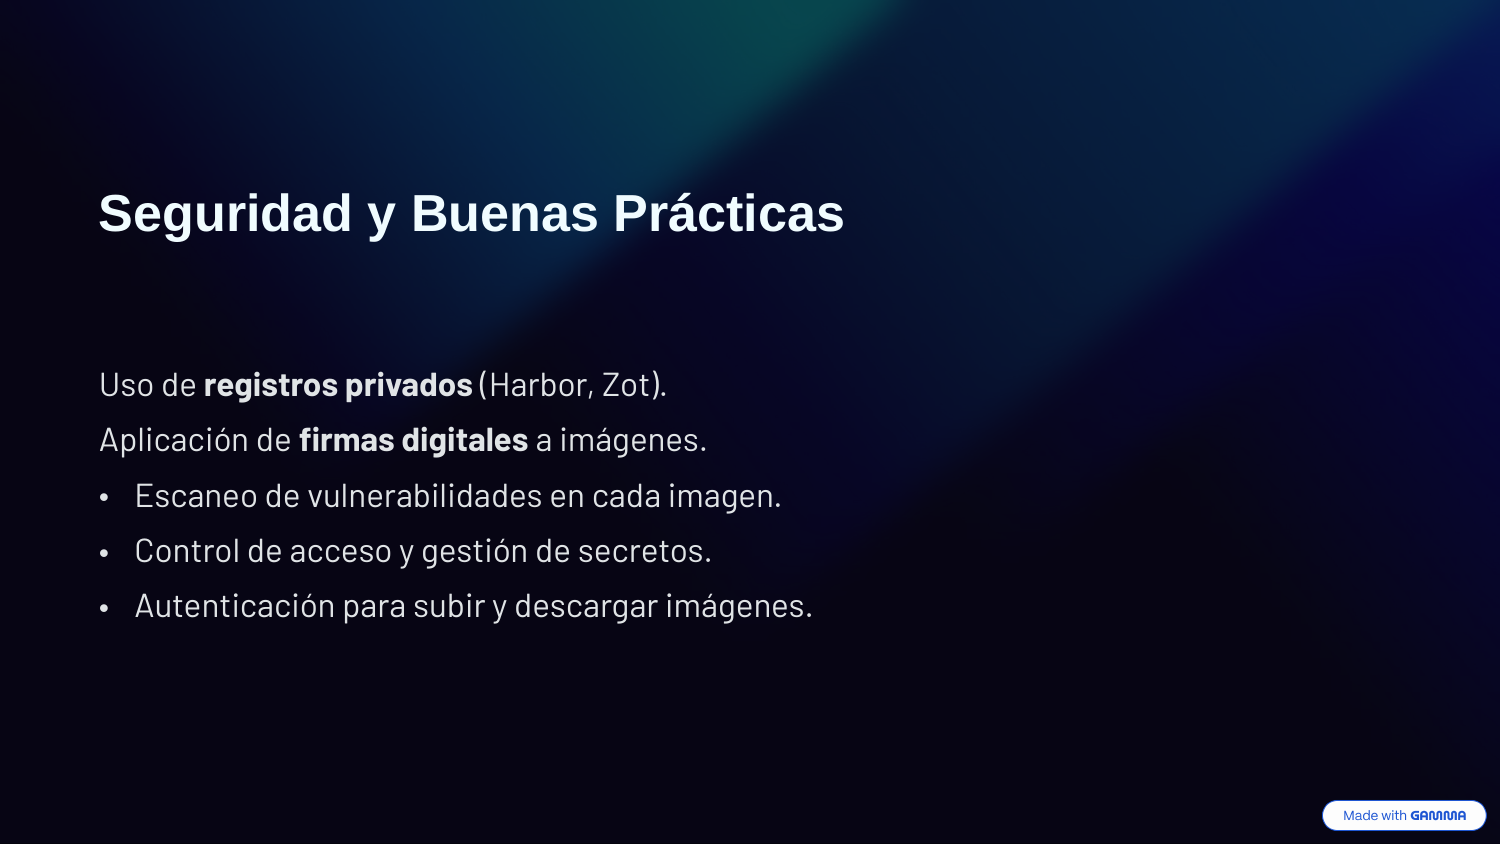

Seguridad y Buenas Prácticas
Uso de registros privados (Harbor, Zot).
Aplicación de firmas digitales a imágenes.
Escaneo de vulnerabilidades en cada imagen.
Control de acceso y gestión de secretos.
Autenticación para subir y descargar imágenes.